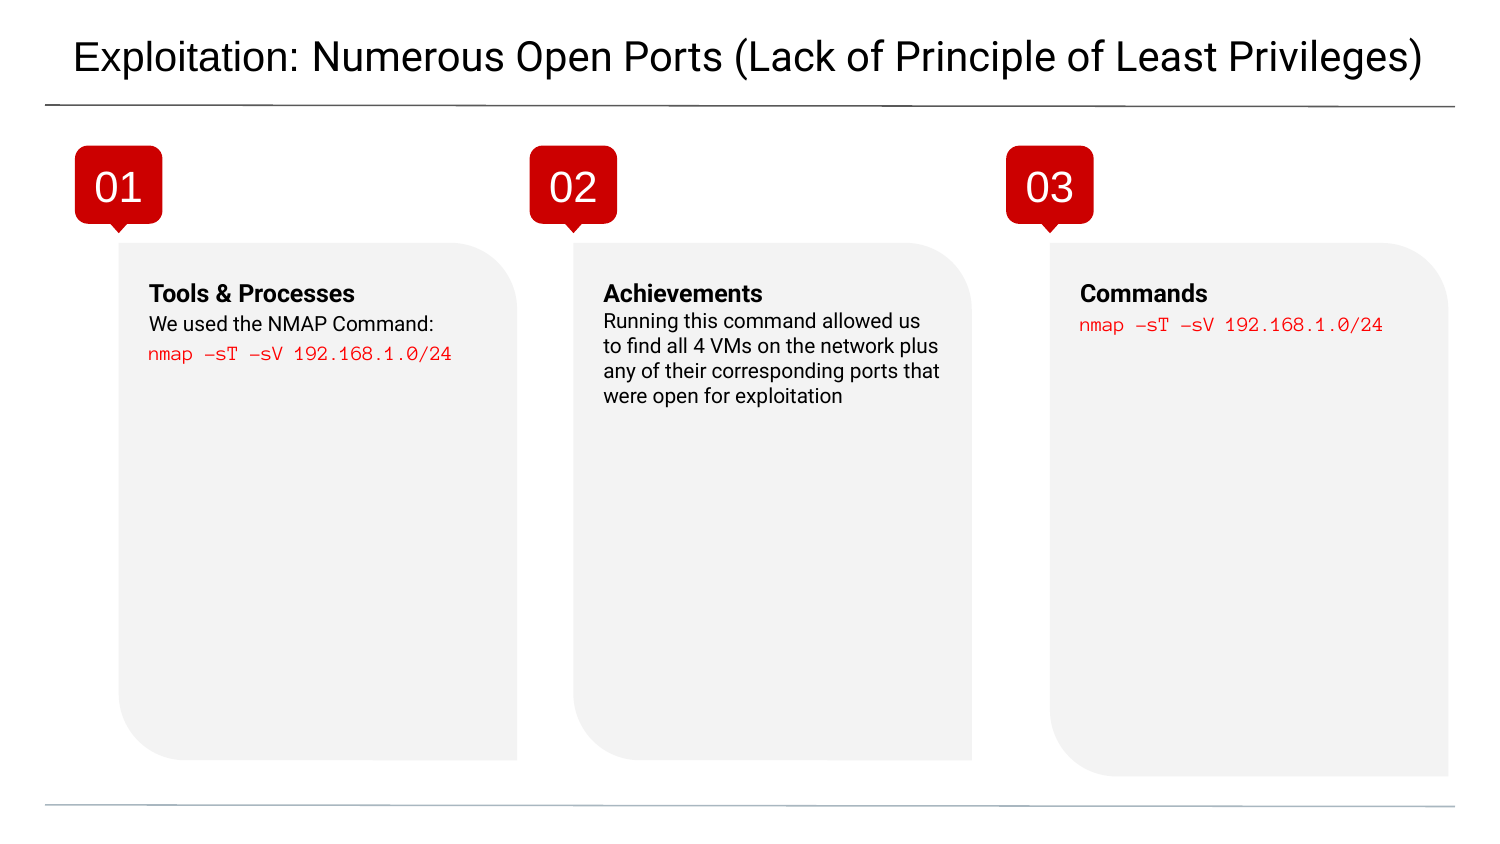

# Exploitation: Numerous Open Ports (Lack of Principle of Least Privileges)
01

02

03

Tools & Processes
We used the NMAP Command:
nmap -sT -sV 192.168.1.0/24

Achievements
Running this command allowed us to find all 4 VMs on the network plus any of their corresponding ports that were open for exploitation

Commands
nmap -sT -sV 192.168.1.0/24